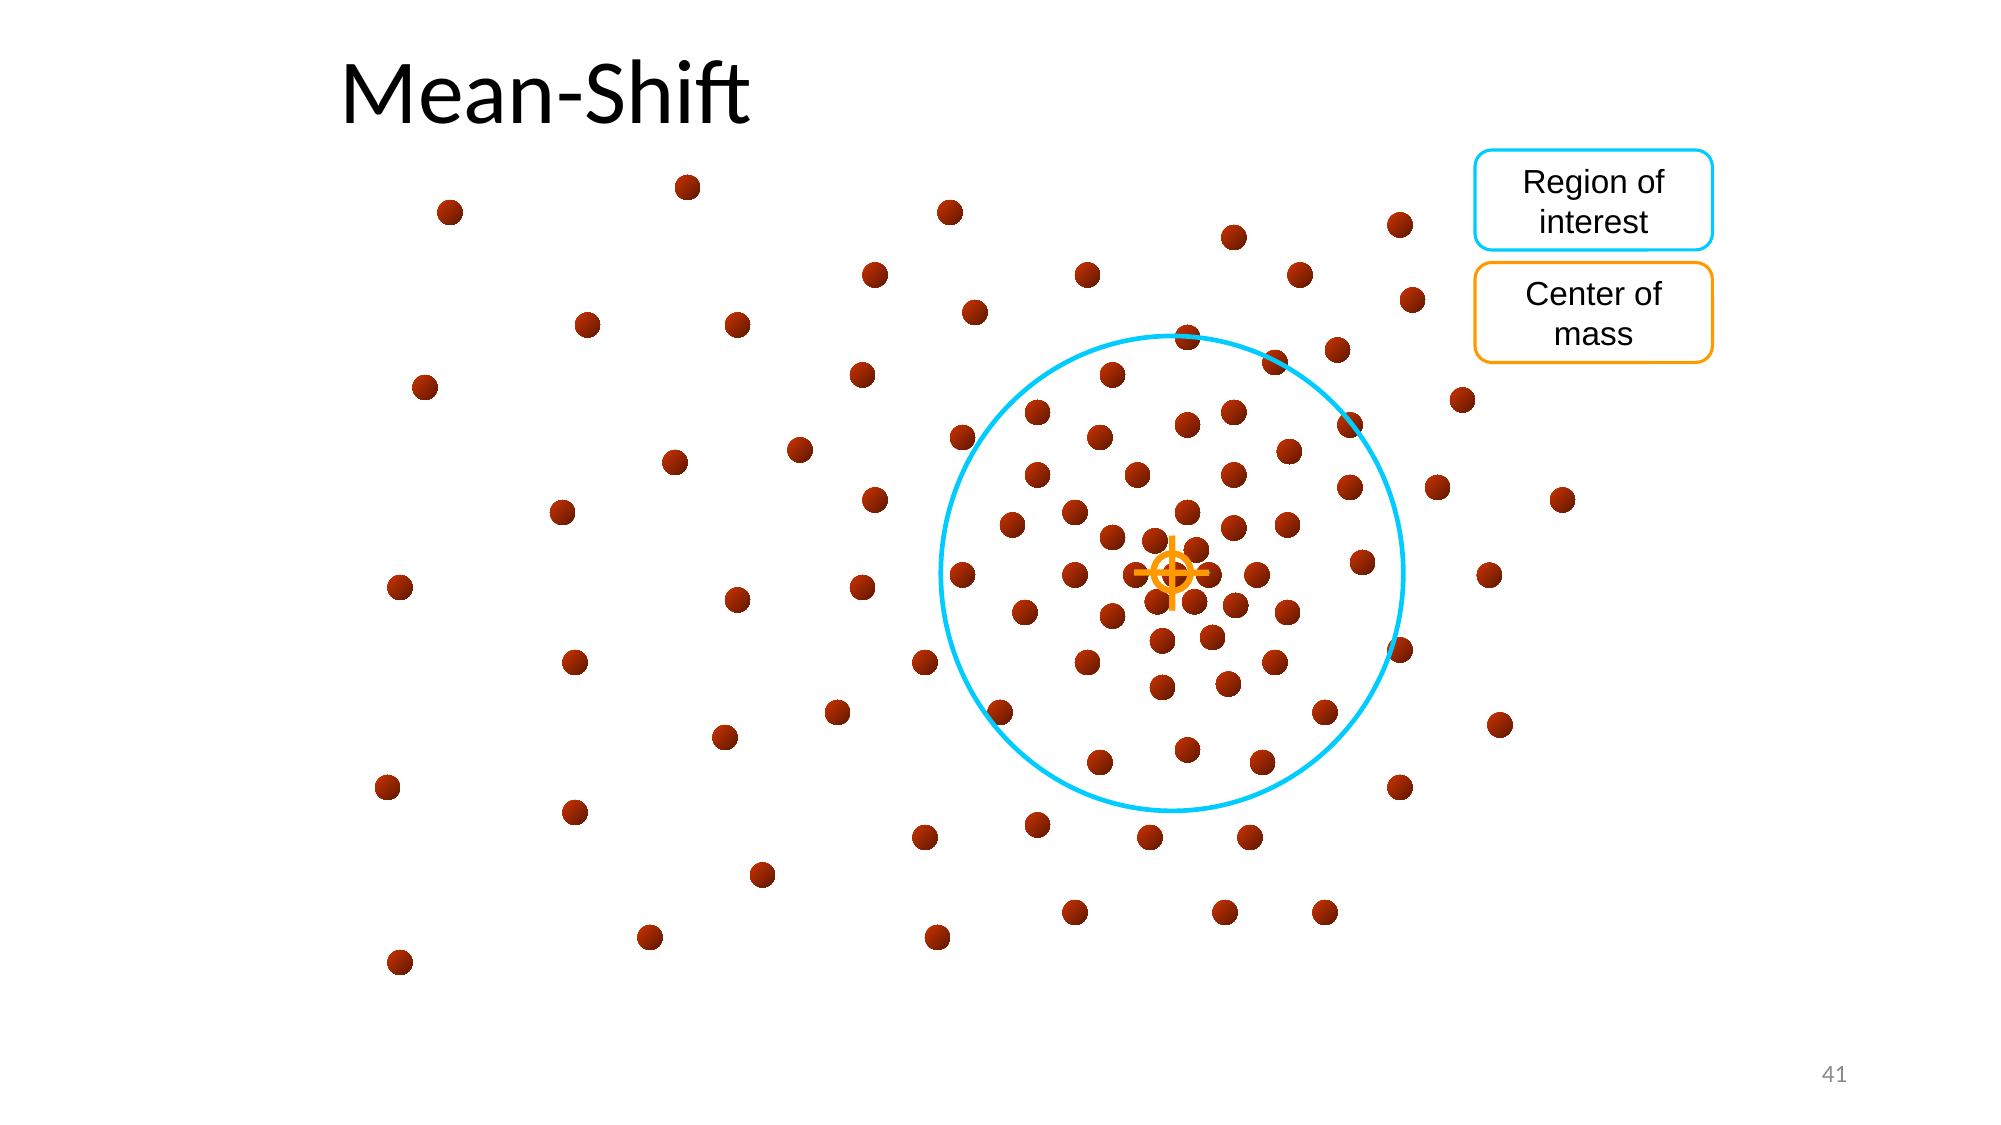

# Mean-Shift
Region of
interest

Center of
mass

41
26-Oct-17
41